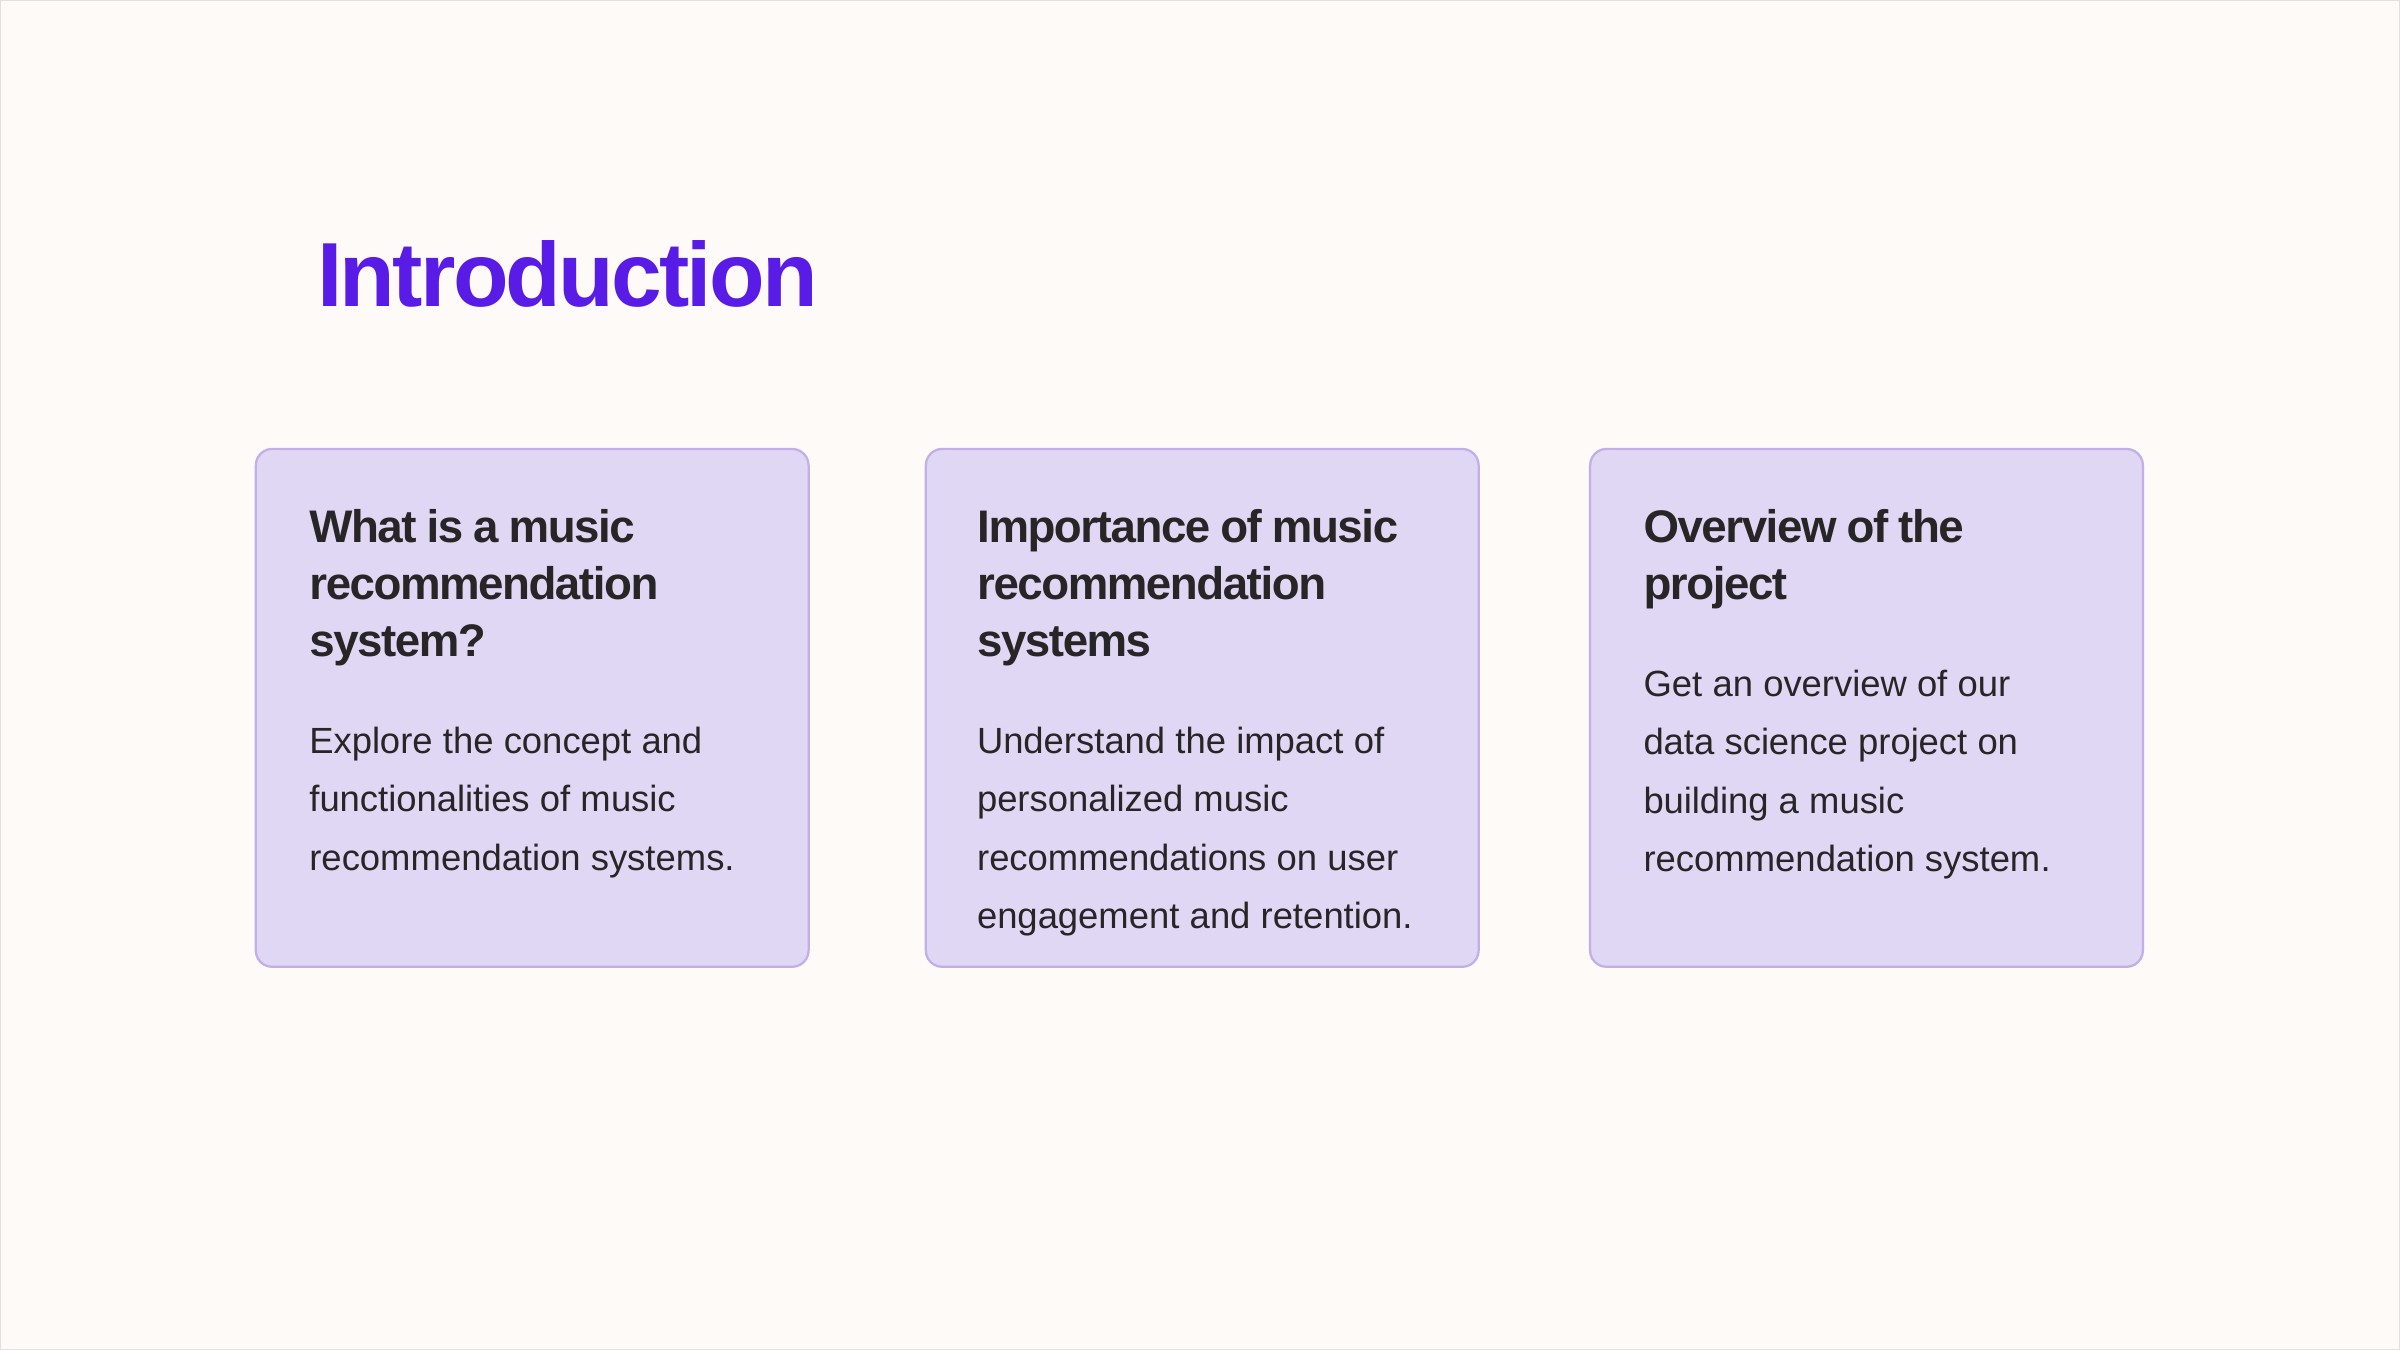

Introduction

What is a music recommendation system?
Overview of the project
Importance of music recommendation systems
Get an overview of our data science project on building a music recommendation system.
Explore the concept and functionalities of music recommendation systems.
Understand the impact of personalized music recommendations on user engagement and retention.